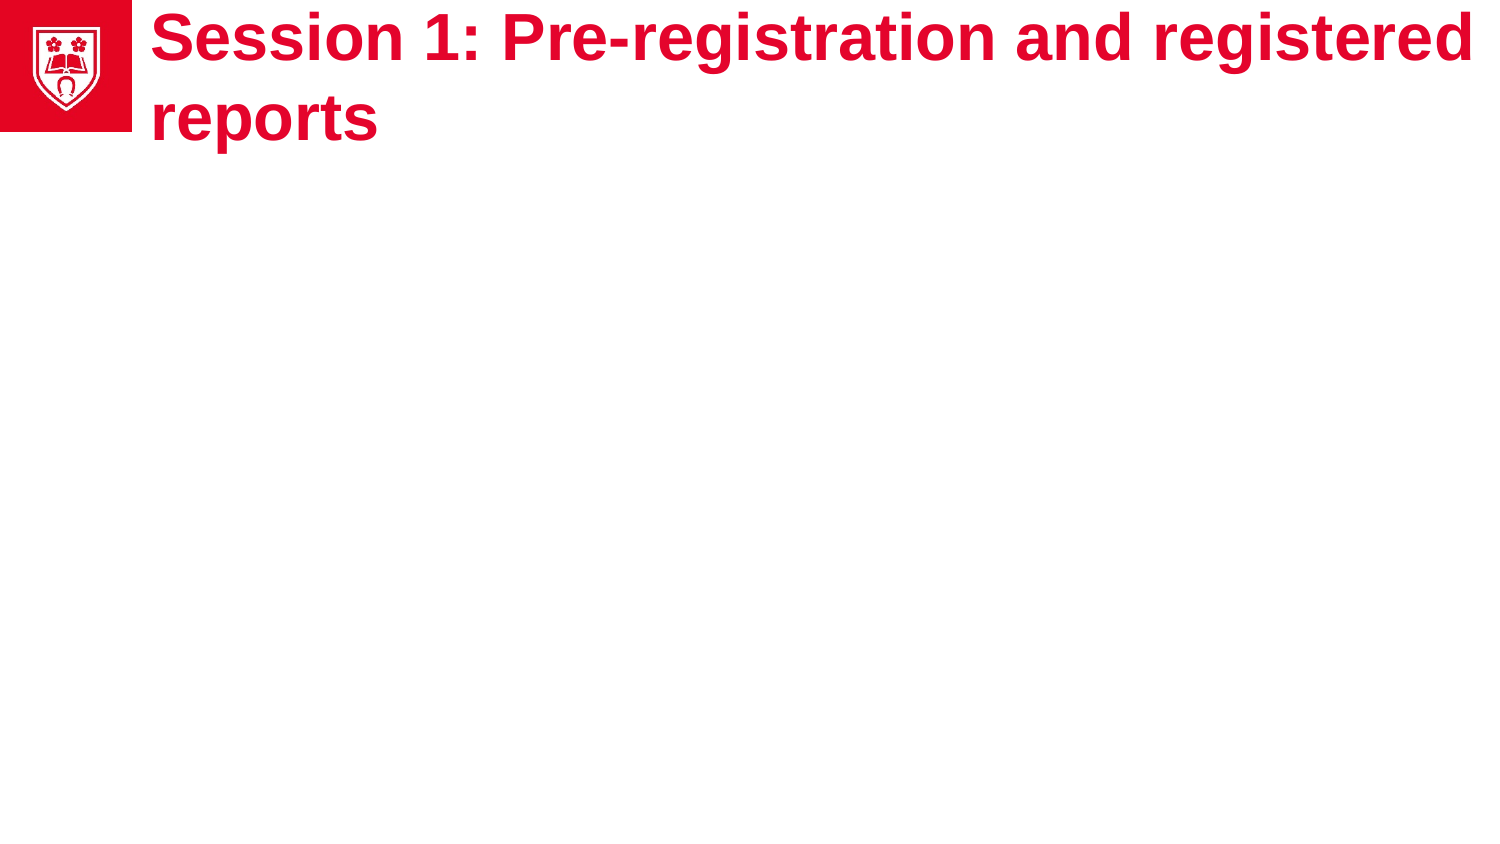

# Session 1: Pre-registration and registered reports